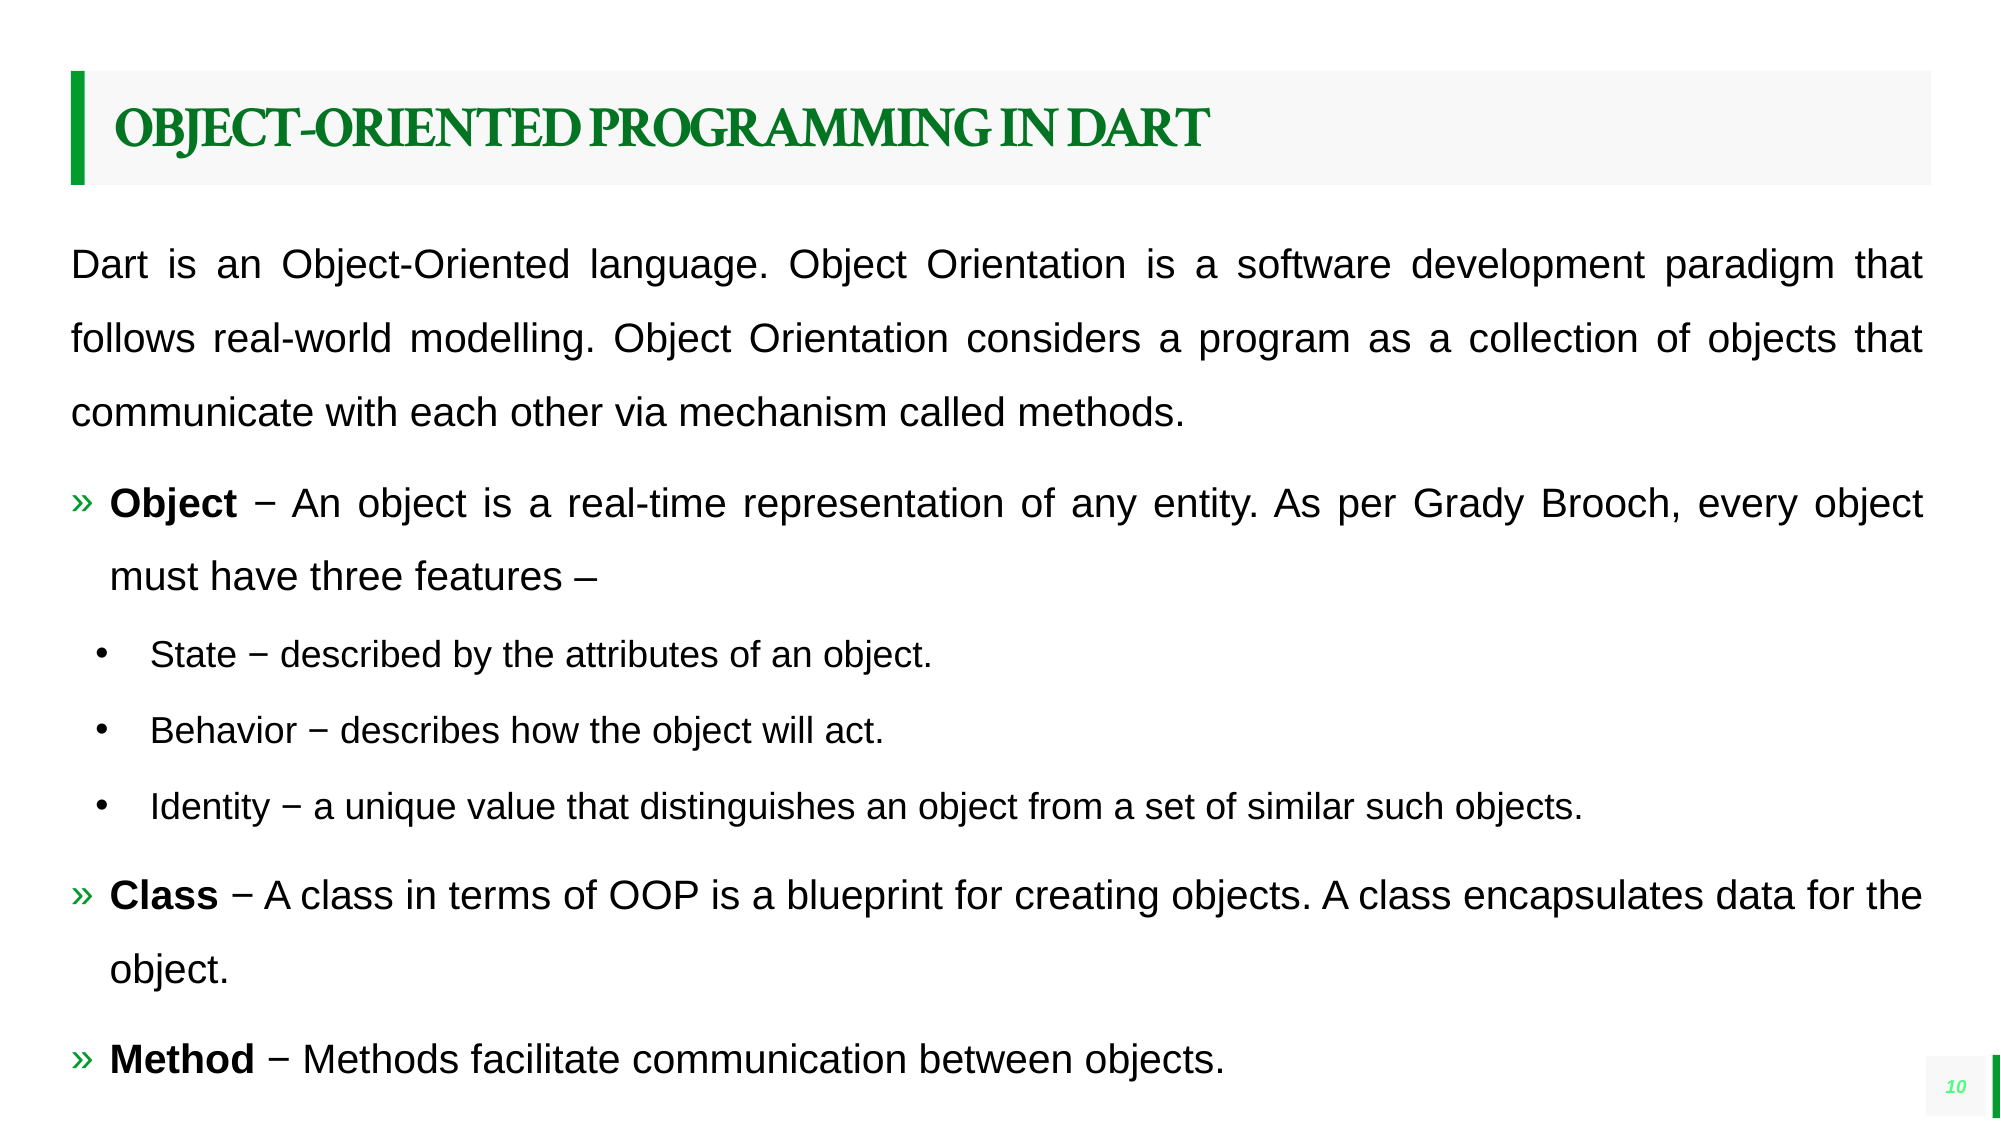

# OBJECT-ORIENTED PROGRAMMING IN DART
Dart is an Object-Oriented language. Object Orientation is a software development paradigm that follows real-world modelling. Object Orientation considers a program as a collection of objects that communicate with each other via mechanism called methods.
Object − An object is a real-time representation of any entity. As per Grady Brooch, every object must have three features –
State − described by the attributes of an object.
Behavior − describes how the object will act.
Identity − a unique value that distinguishes an object from a set of similar such objects.
Class − A class in terms of OOP is a blueprint for creating objects. A class encapsulates data for the object.
Method − Methods facilitate communication between objects.

10